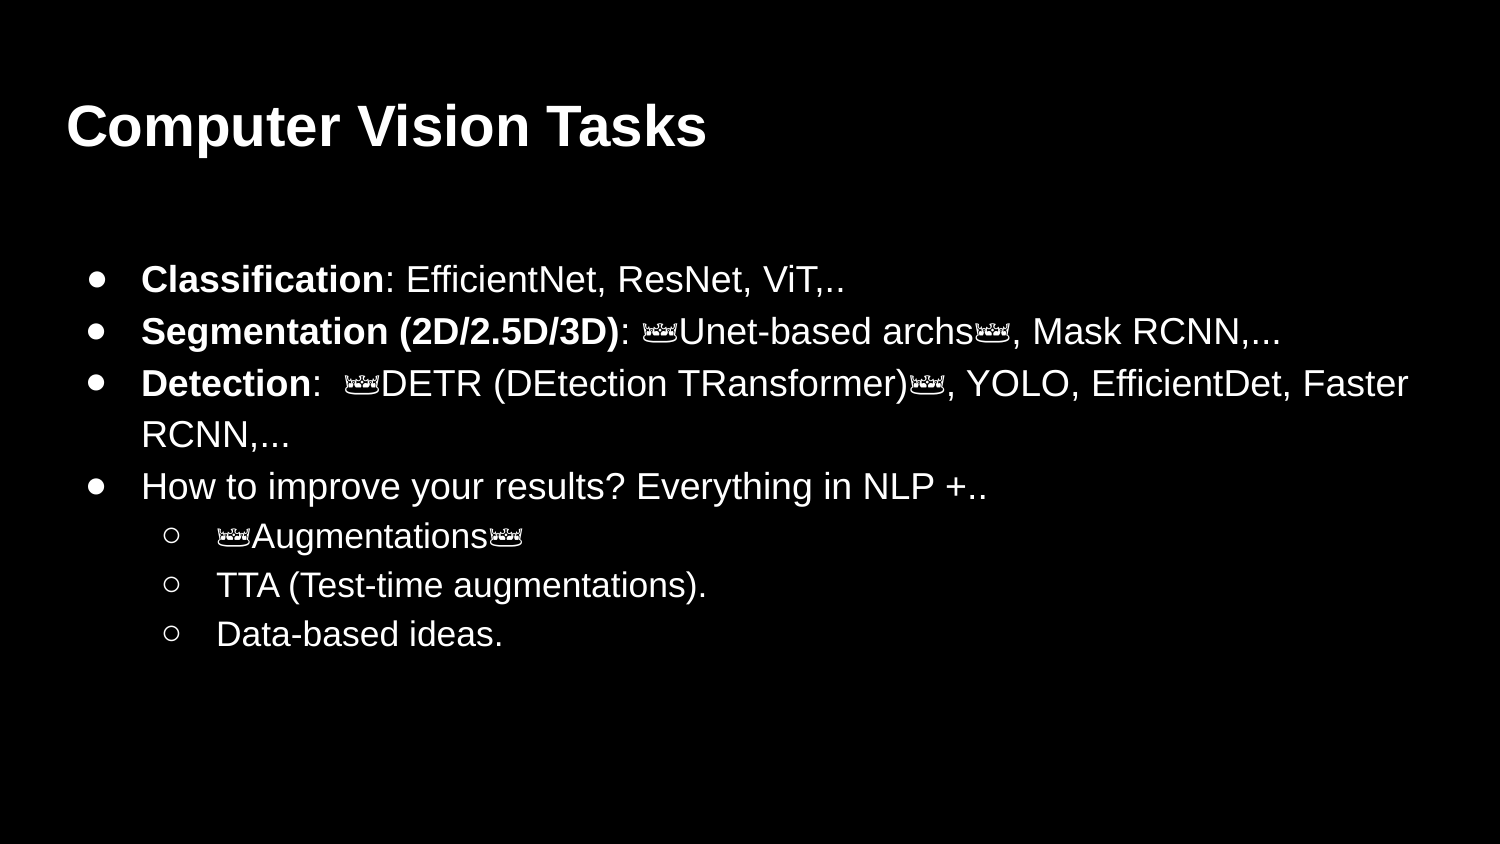

# Computer Vision Tasks
Classification: EfficientNet, ResNet, ViT,..
Segmentation (2D/2.5D/3D): 👑Unet-based archs👑, Mask RCNN,...
Detection:  👑DETR (DEtection TRansformer)👑, YOLO, EfficientDet, Faster RCNN,...
How to improve your results? Everything in NLP +..
👑Augmentations👑
TTA (Test-time augmentations).
Data-based ideas.